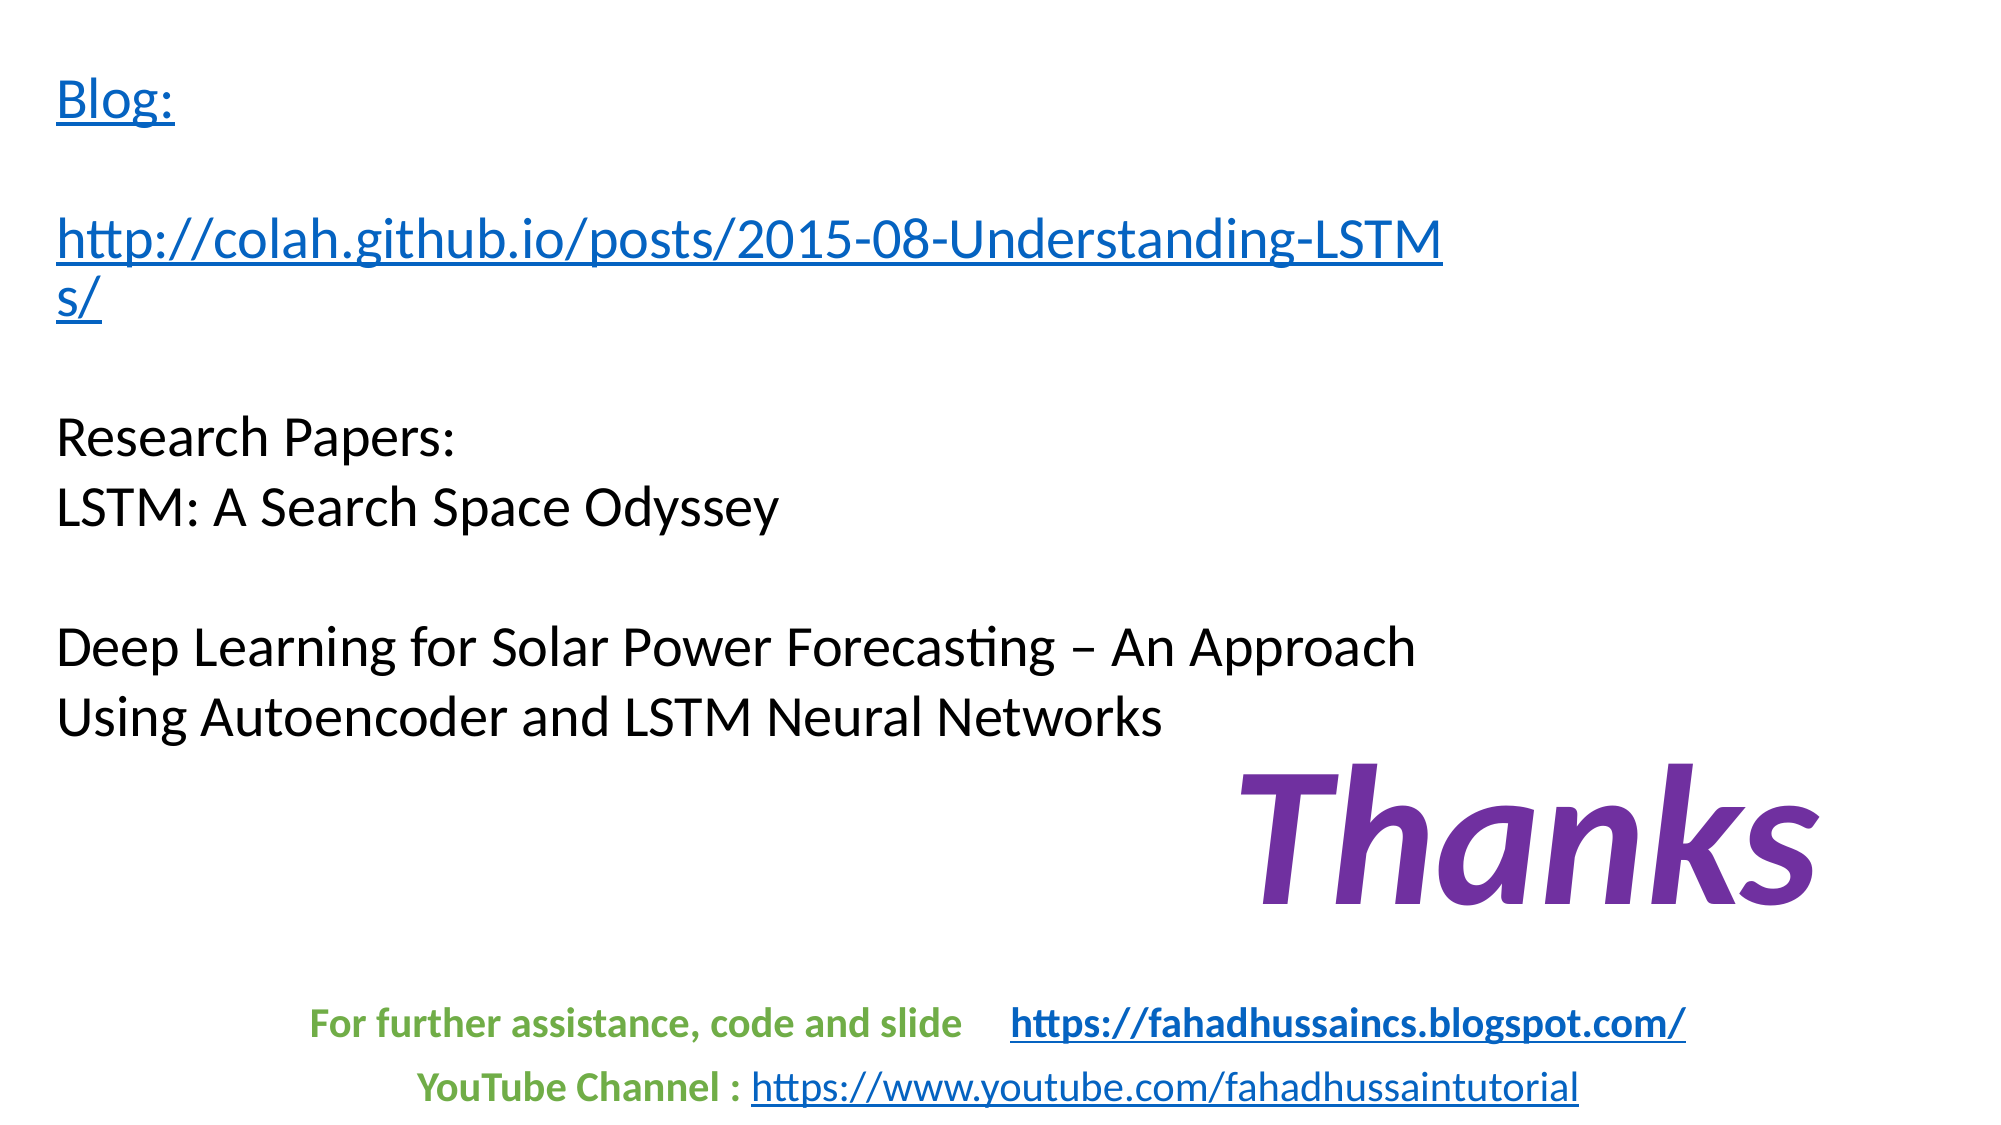

Blog:

http://colah.github.io/posts/2015-08-Understanding-LSTMs/

Research Papers:
LSTM: A Search Space Odyssey

Deep Learning for Solar Power Forecasting – An Approach Using Autoencoder and LSTM Neural Networks

Thanks
For further assistance, code and slide     https://fahadhussaincs.blogspot.com/
YouTube Channel : https://www.youtube.com/fahadhussaintutorial